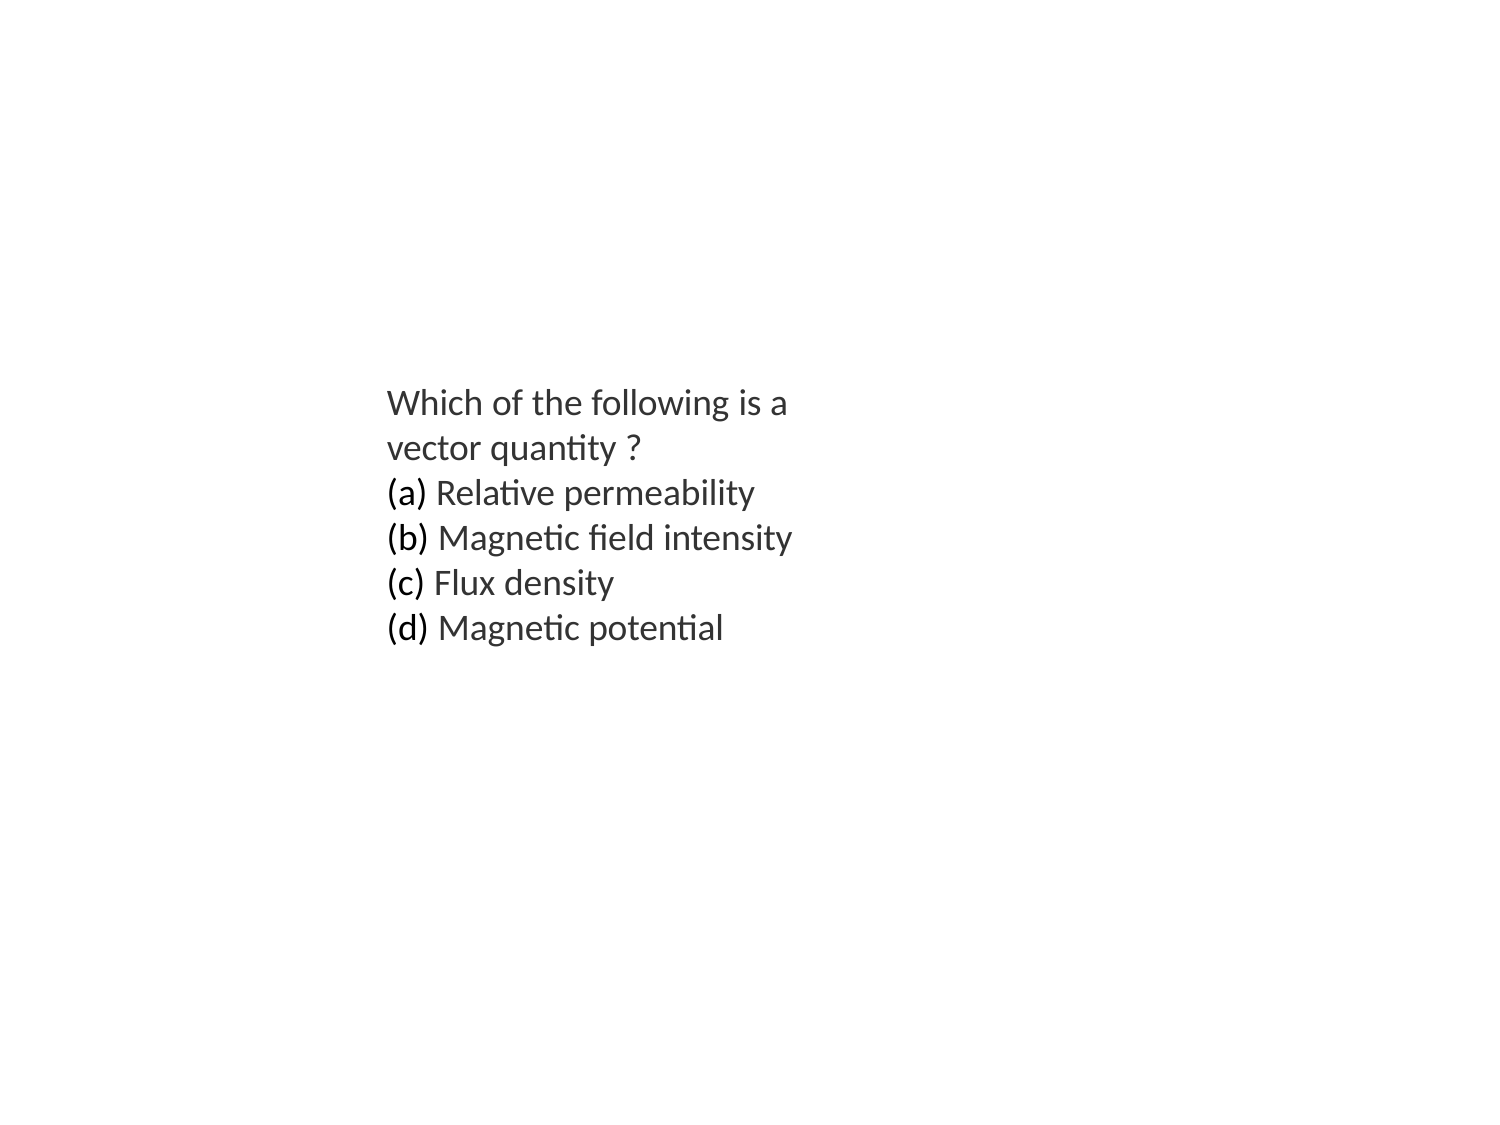

Which of the following is a vector quantity ?
Relative permeability
Magnetic field intensity
Flux density
Magnetic potential